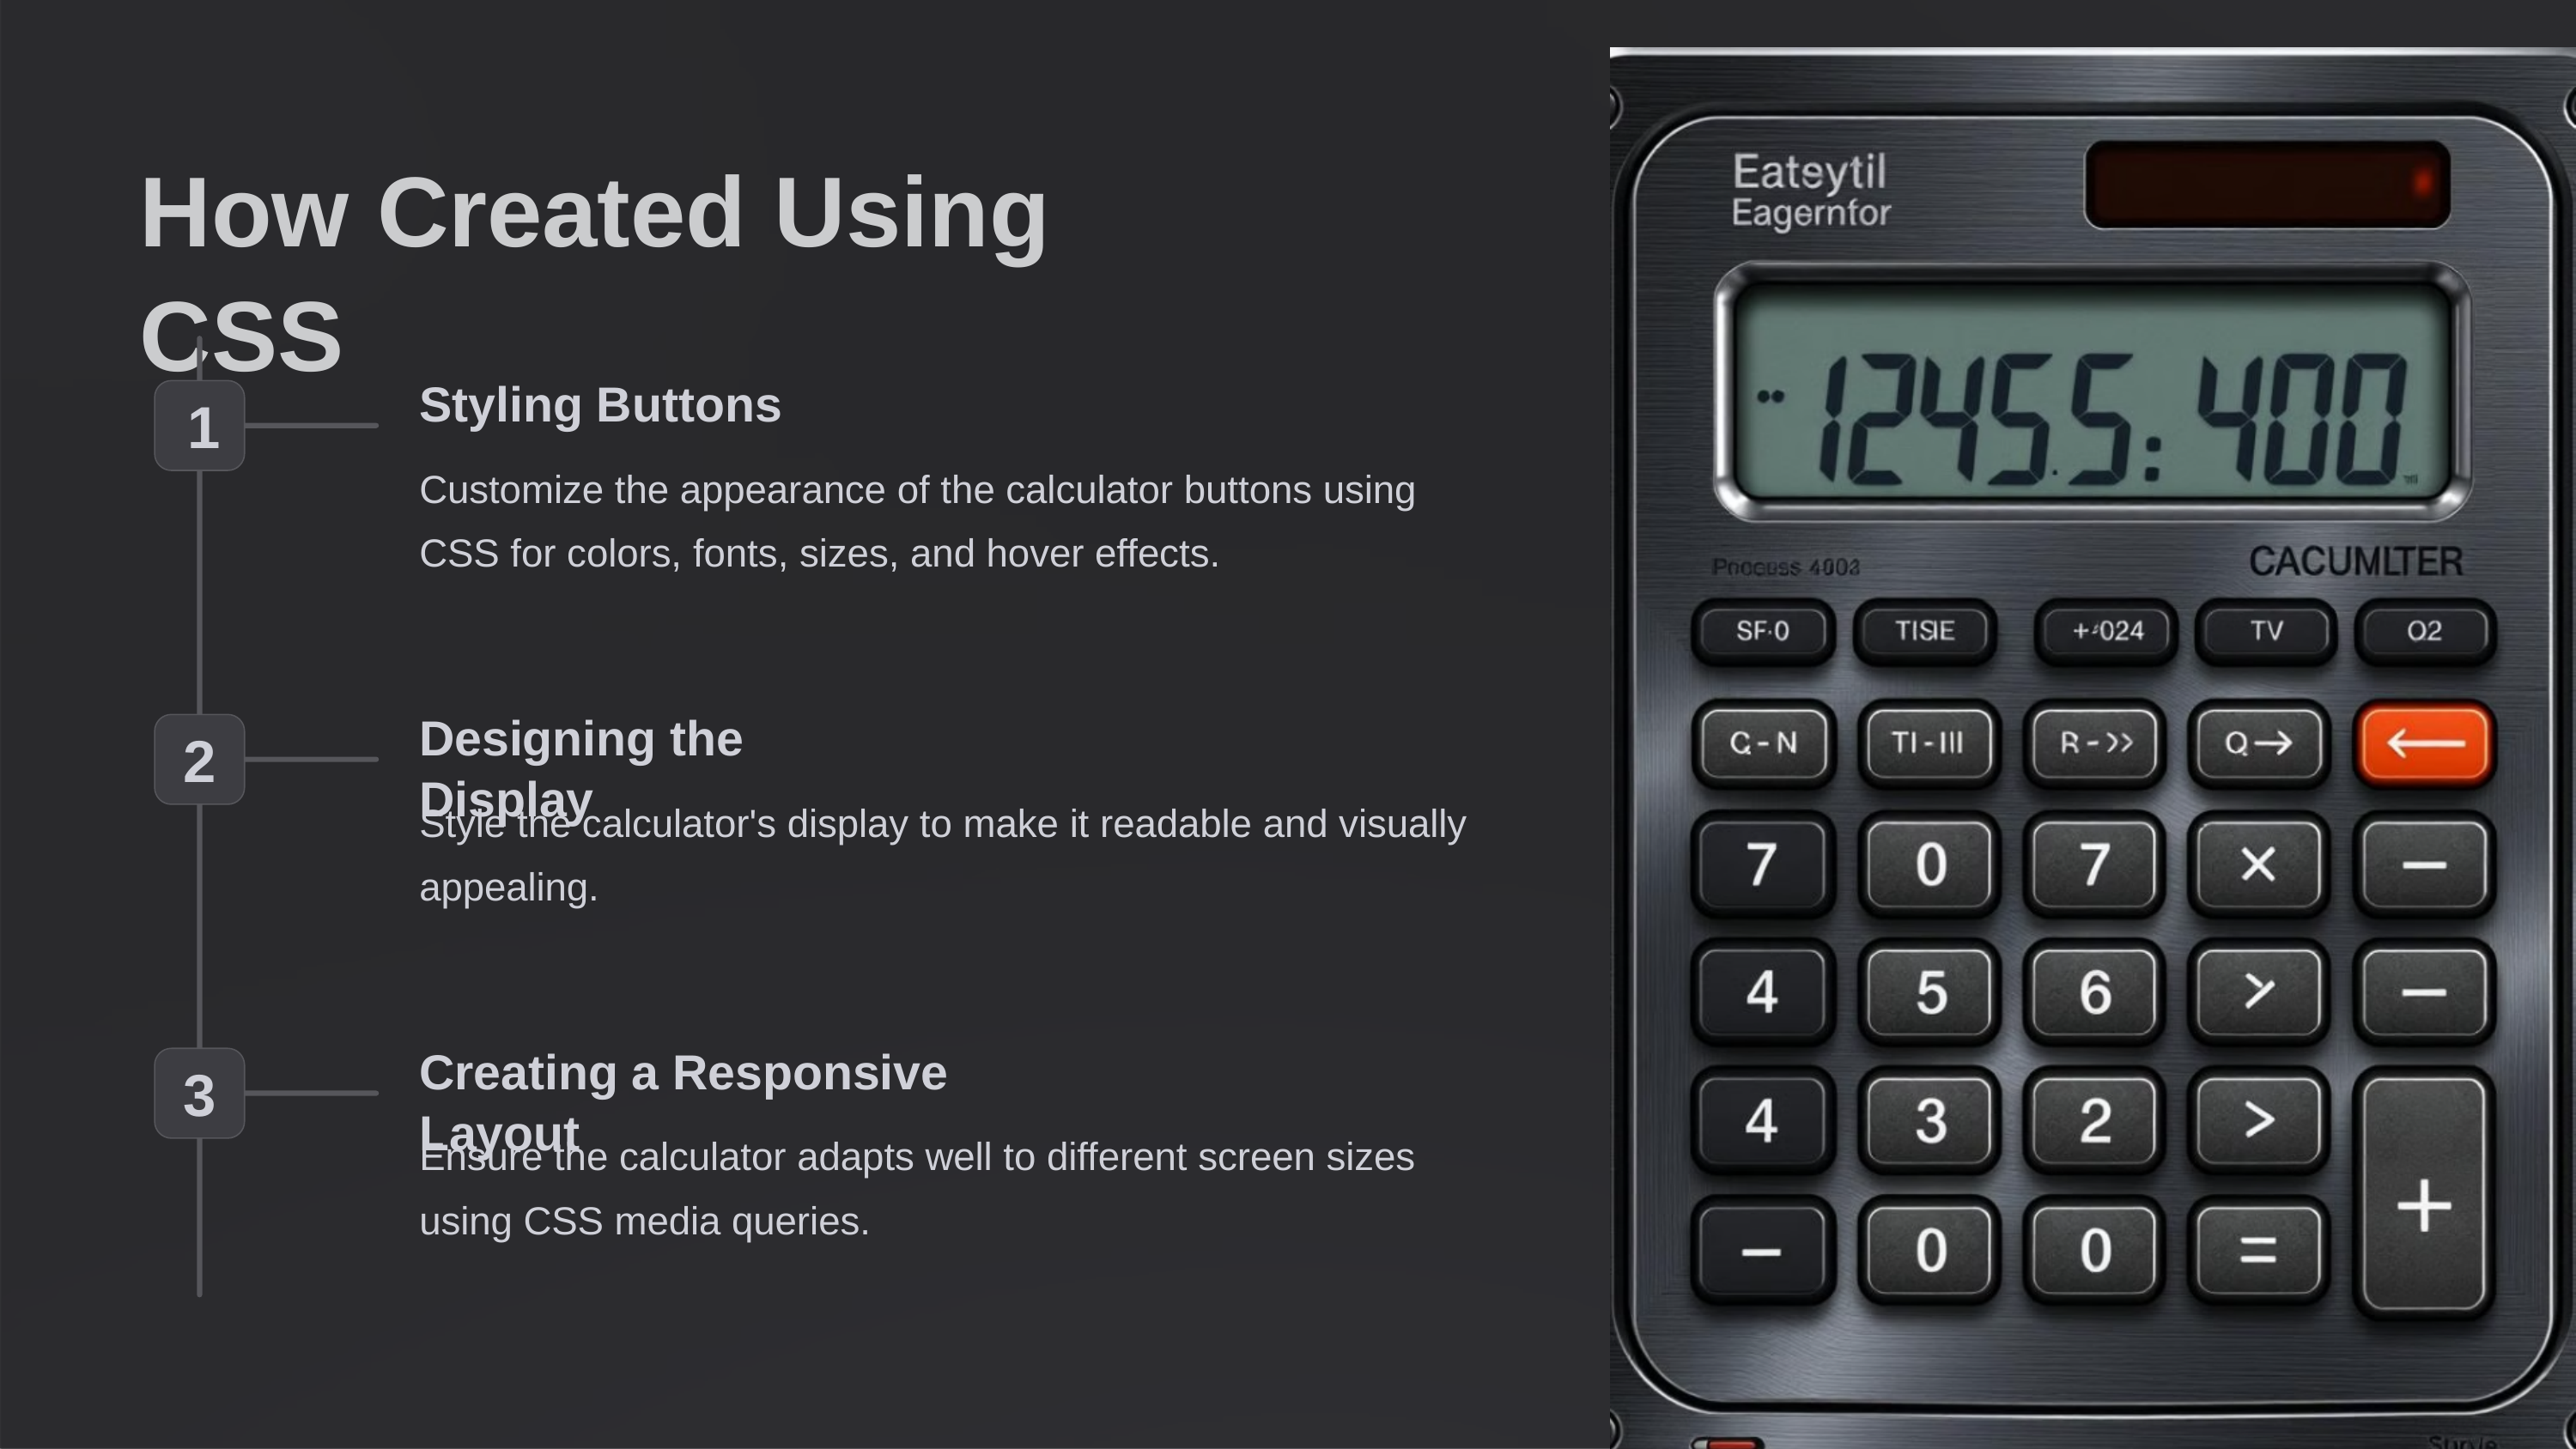

How Created Using CSS

Styling Buttons

1

Customize the appearance of the calculator buttons using CSS for colors, fonts, sizes, and hover effects.
Designing the Display

2

Style the calculator's display to make it readable and visually appealing.
Creating a Responsive Layout

3

Ensure the calculator adapts well to different screen sizes using CSS media queries.